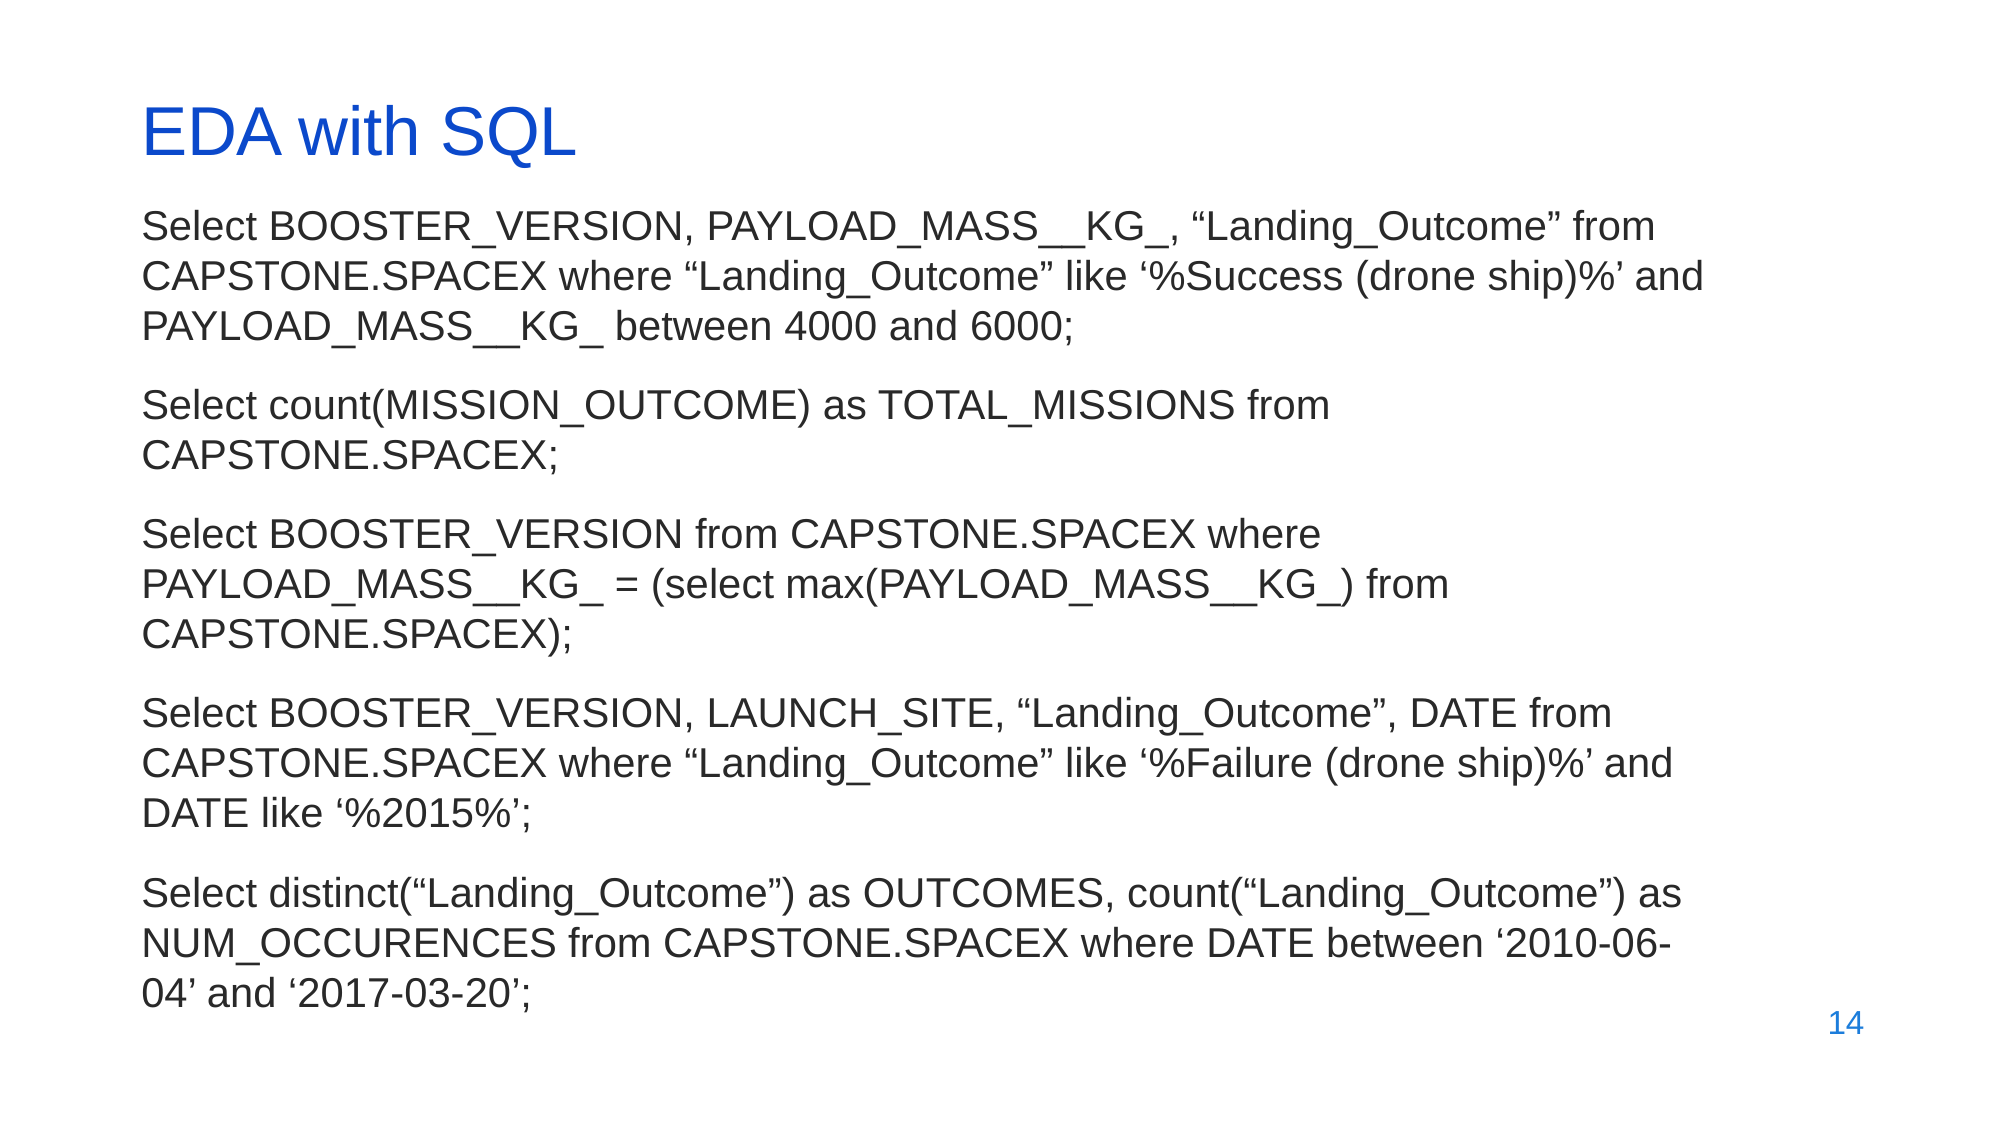

EDA with SQL
Select BOOSTER_VERSION, PAYLOAD_MASS__KG_, “Landing_Outcome” from CAPSTONE.SPACEX where “Landing_Outcome” like ‘%Success (drone ship)%’ and PAYLOAD_MASS__KG_ between 4000 and 6000;
Select count(MISSION_OUTCOME) as TOTAL_MISSIONS from CAPSTONE.SPACEX;
Select BOOSTER_VERSION from CAPSTONE.SPACEX where PAYLOAD_MASS__KG_ = (select max(PAYLOAD_MASS__KG_) from CAPSTONE.SPACEX);
Select BOOSTER_VERSION, LAUNCH_SITE, “Landing_Outcome”, DATE from CAPSTONE.SPACEX where “Landing_Outcome” like ‘%Failure (drone ship)%’ and DATE like ‘%2015%’;
Select distinct(“Landing_Outcome”) as OUTCOMES, count(“Landing_Outcome”) as NUM_OCCURENCES from CAPSTONE.SPACEX where DATE between ‘2010-06-04’ and ‘2017-03-20’;

14